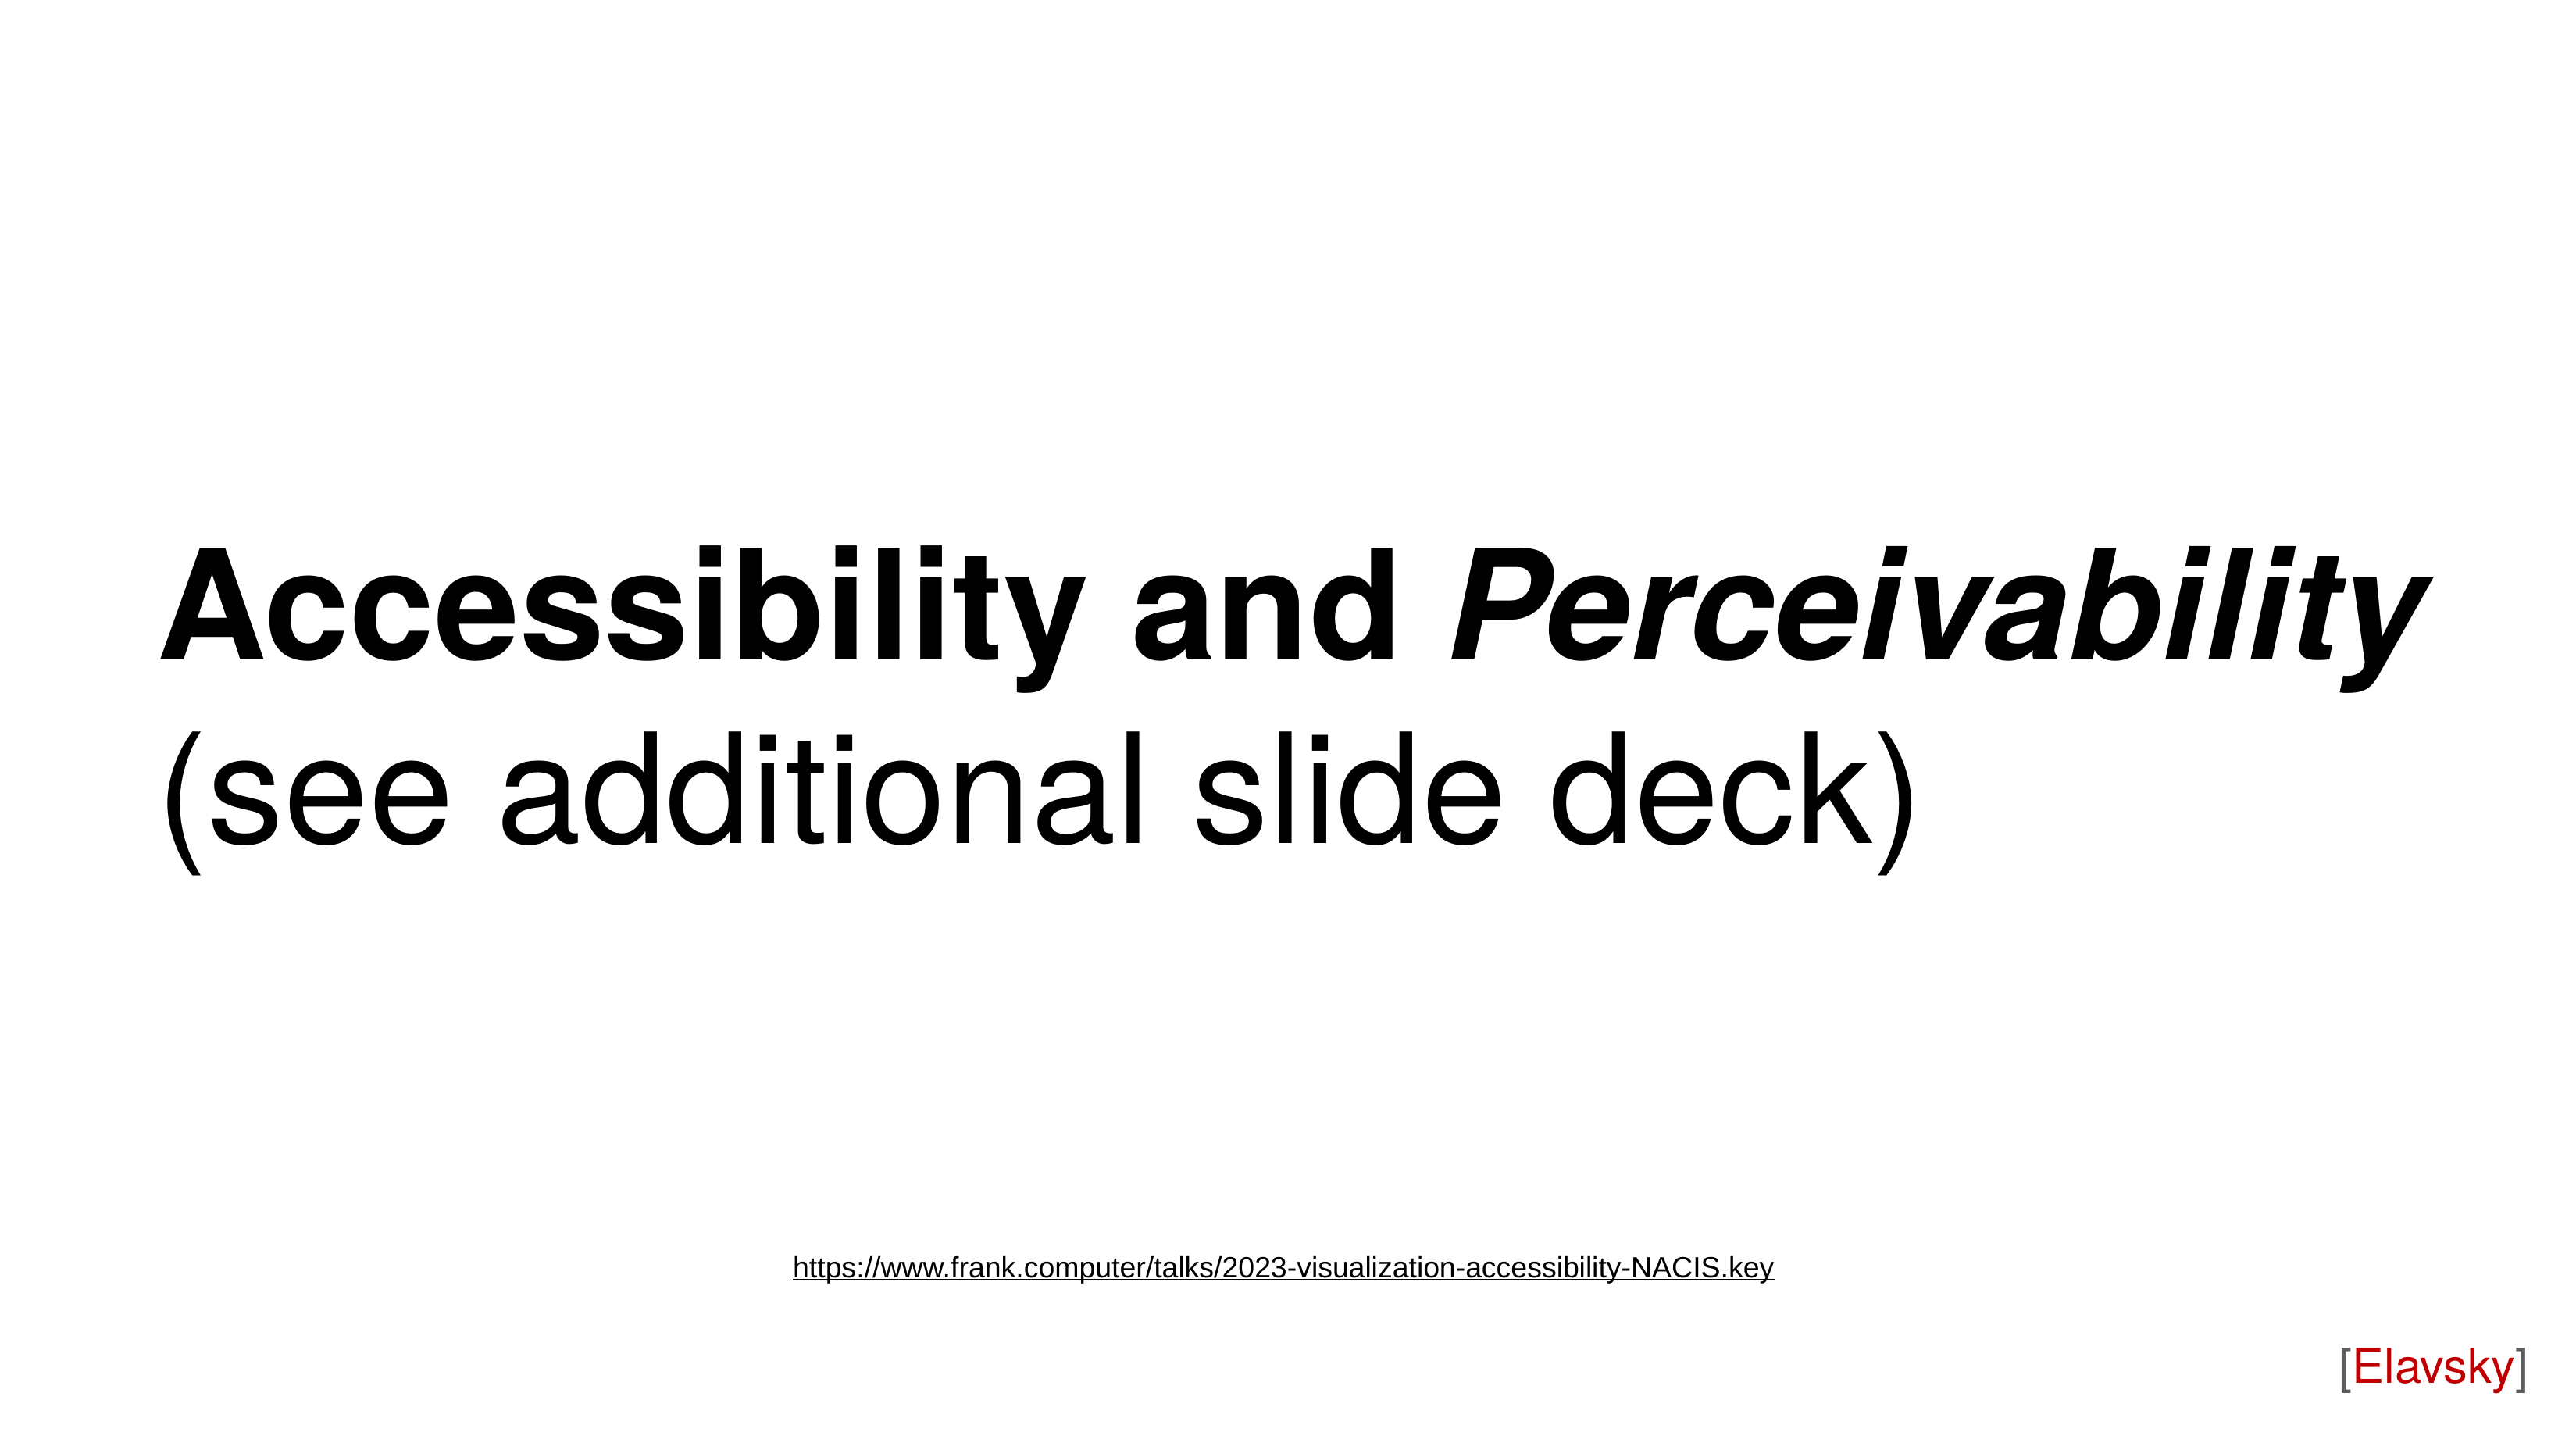

# Accessibility and Perceivability (see additional slide deck)
https://www.frank.computer/talks/2023-visualization-accessibility-NACIS.key
[Elavsky]